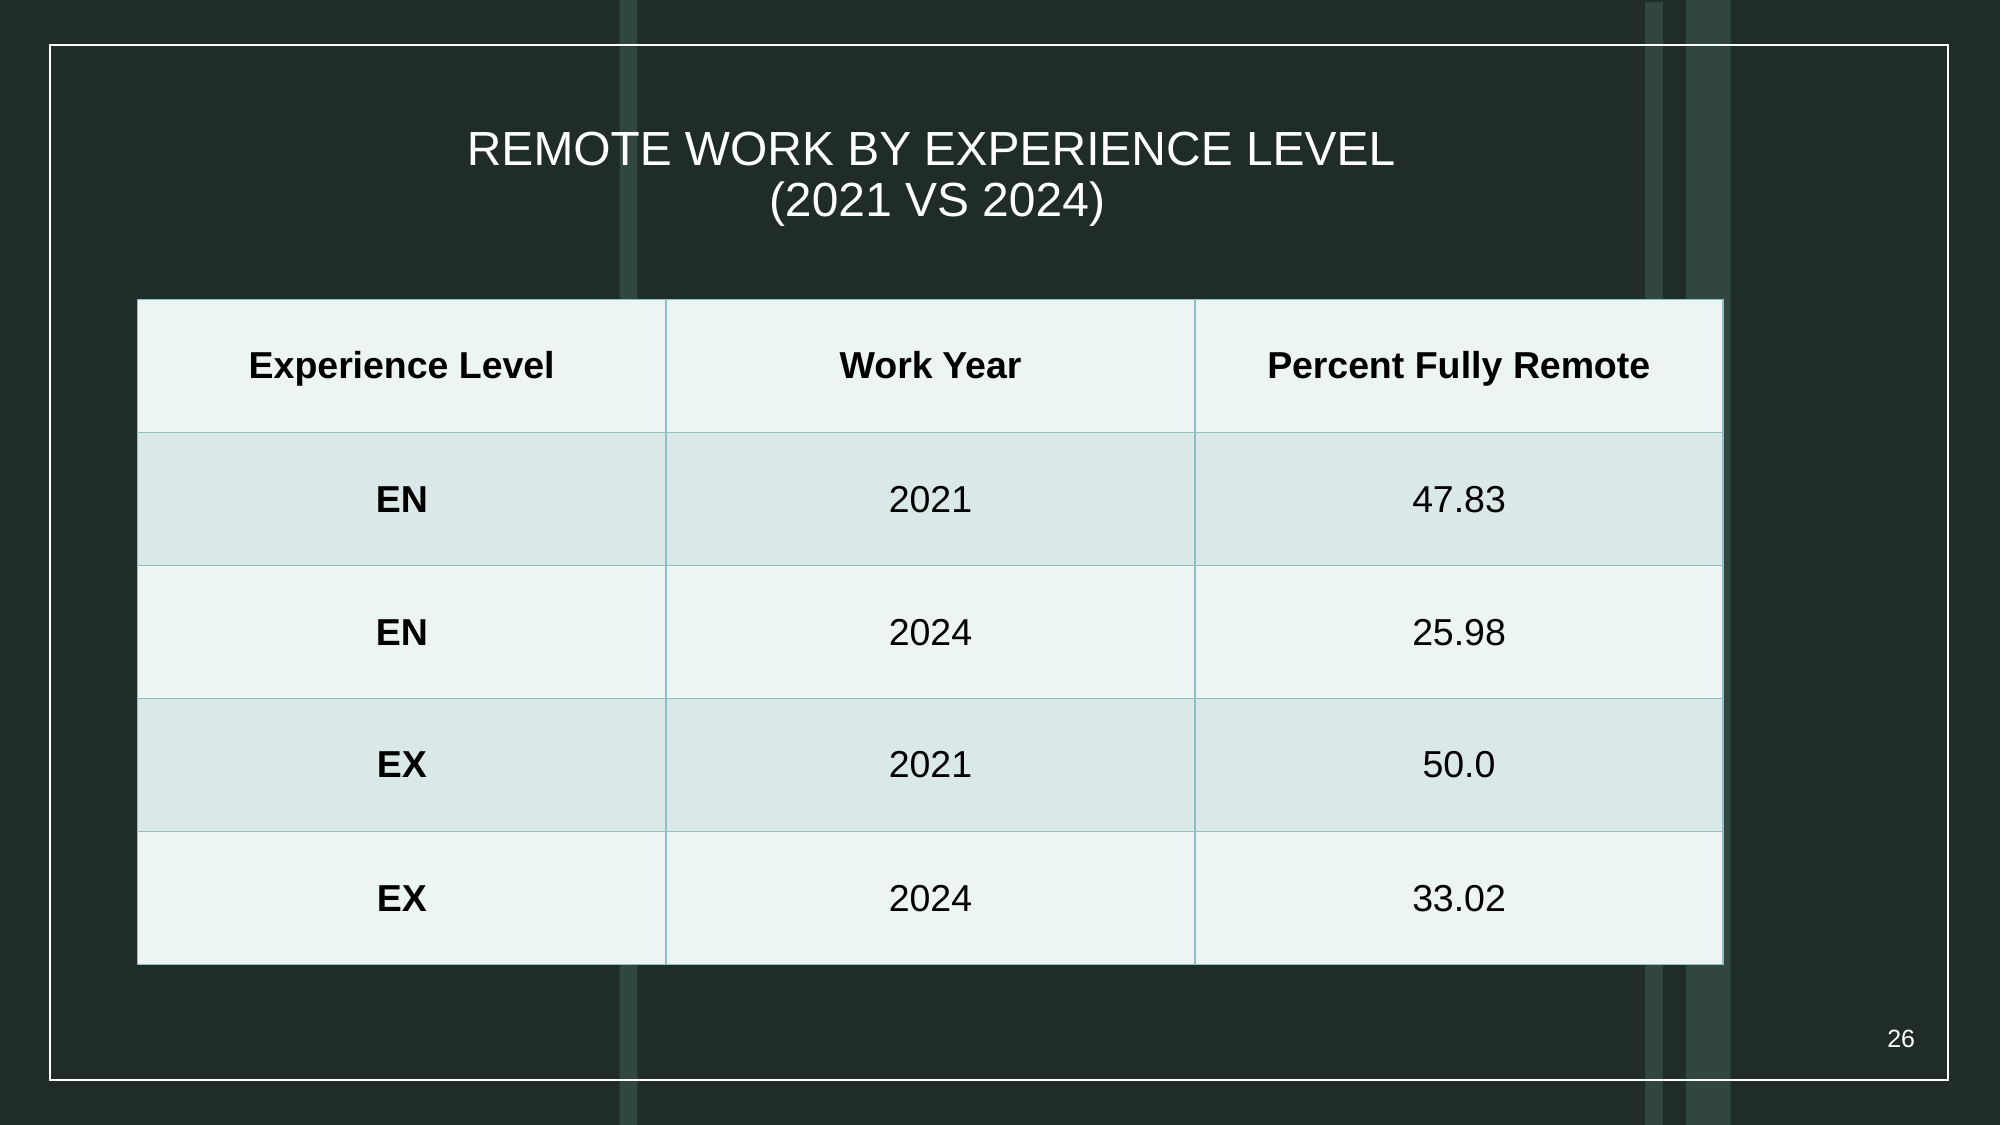

# REMOTE WORK BY EXPERIENCE LEVEL (2021 VS 2024)
| Experience Level | Work Year | Percent Fully Remote |
| --- | --- | --- |
| EN | 2021 | 47.83 |
| EN | 2024 | 25.98 |
| EX | 2021 | 50.0 |
| EX | 2024 | 33.02 |
26